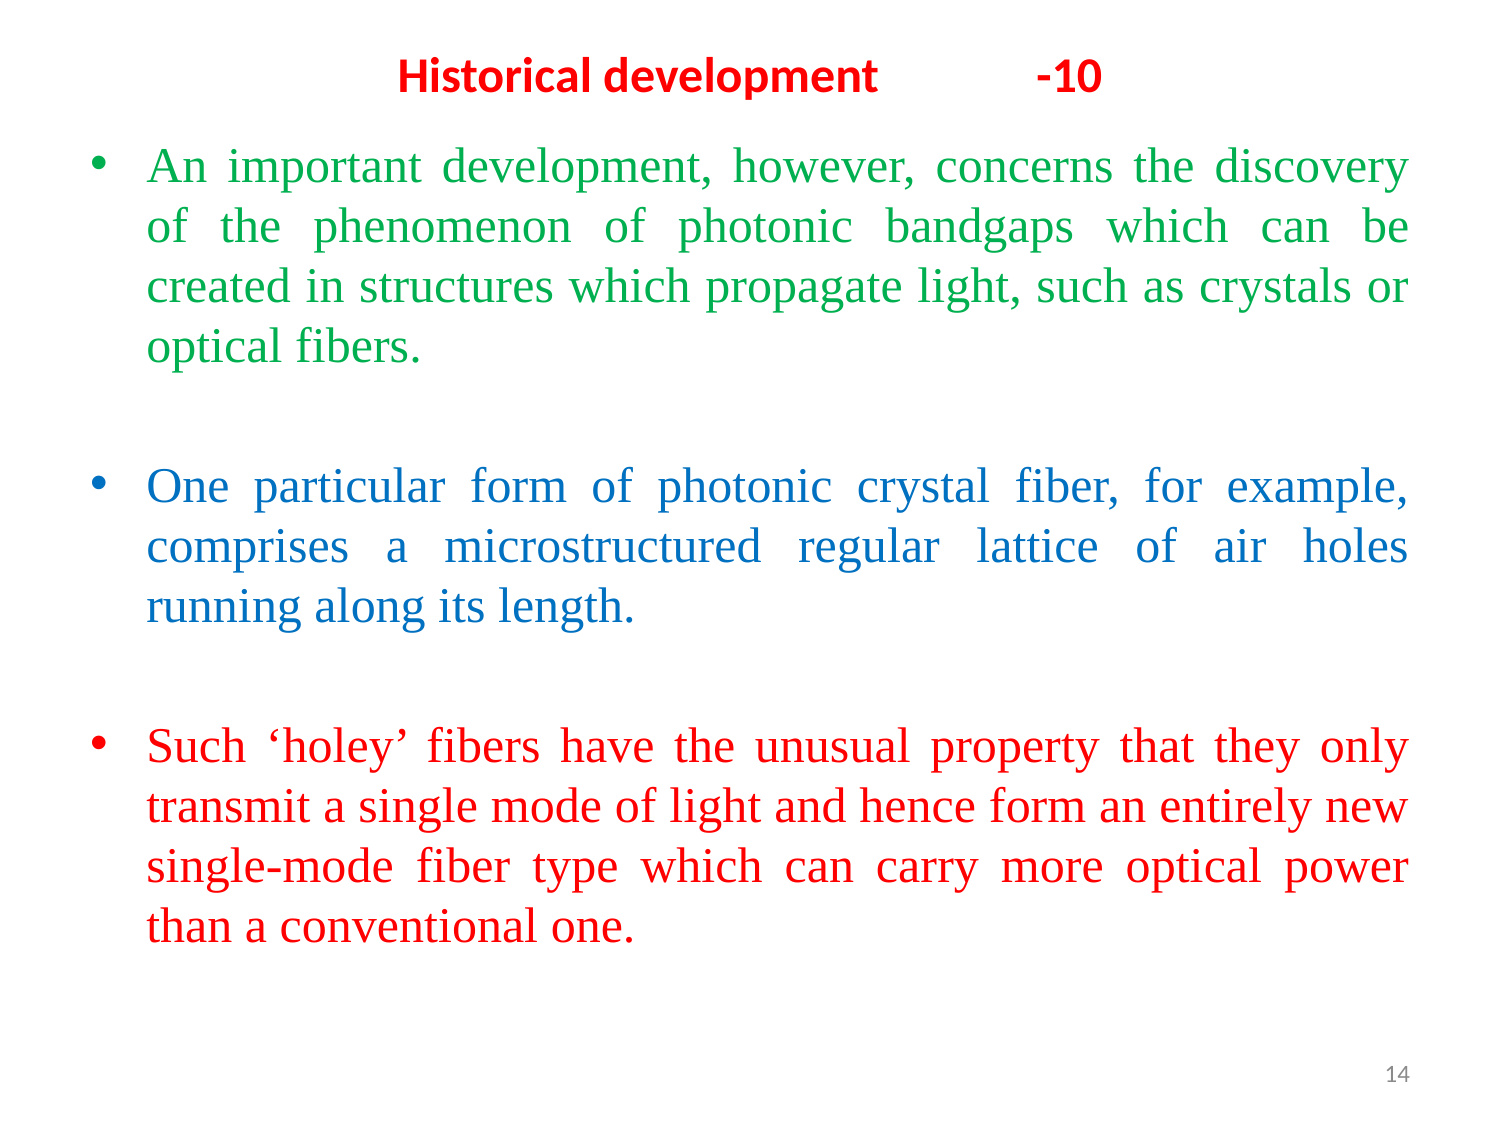

# Historical development              -10
An important development, however, concerns the discovery of the phenomenon of photonic bandgaps which can be created in structures which propagate light, such as crystals or optical fibers.

One particular form of photonic crystal fiber, for example, comprises a microstructured regular lattice of air holes running along its length.

Such ‘holey’ fibers have the unusual property that they only transmit a single mode of light and hence form an entirely new single-mode fiber type which can carry more optical power than a conventional one.
14